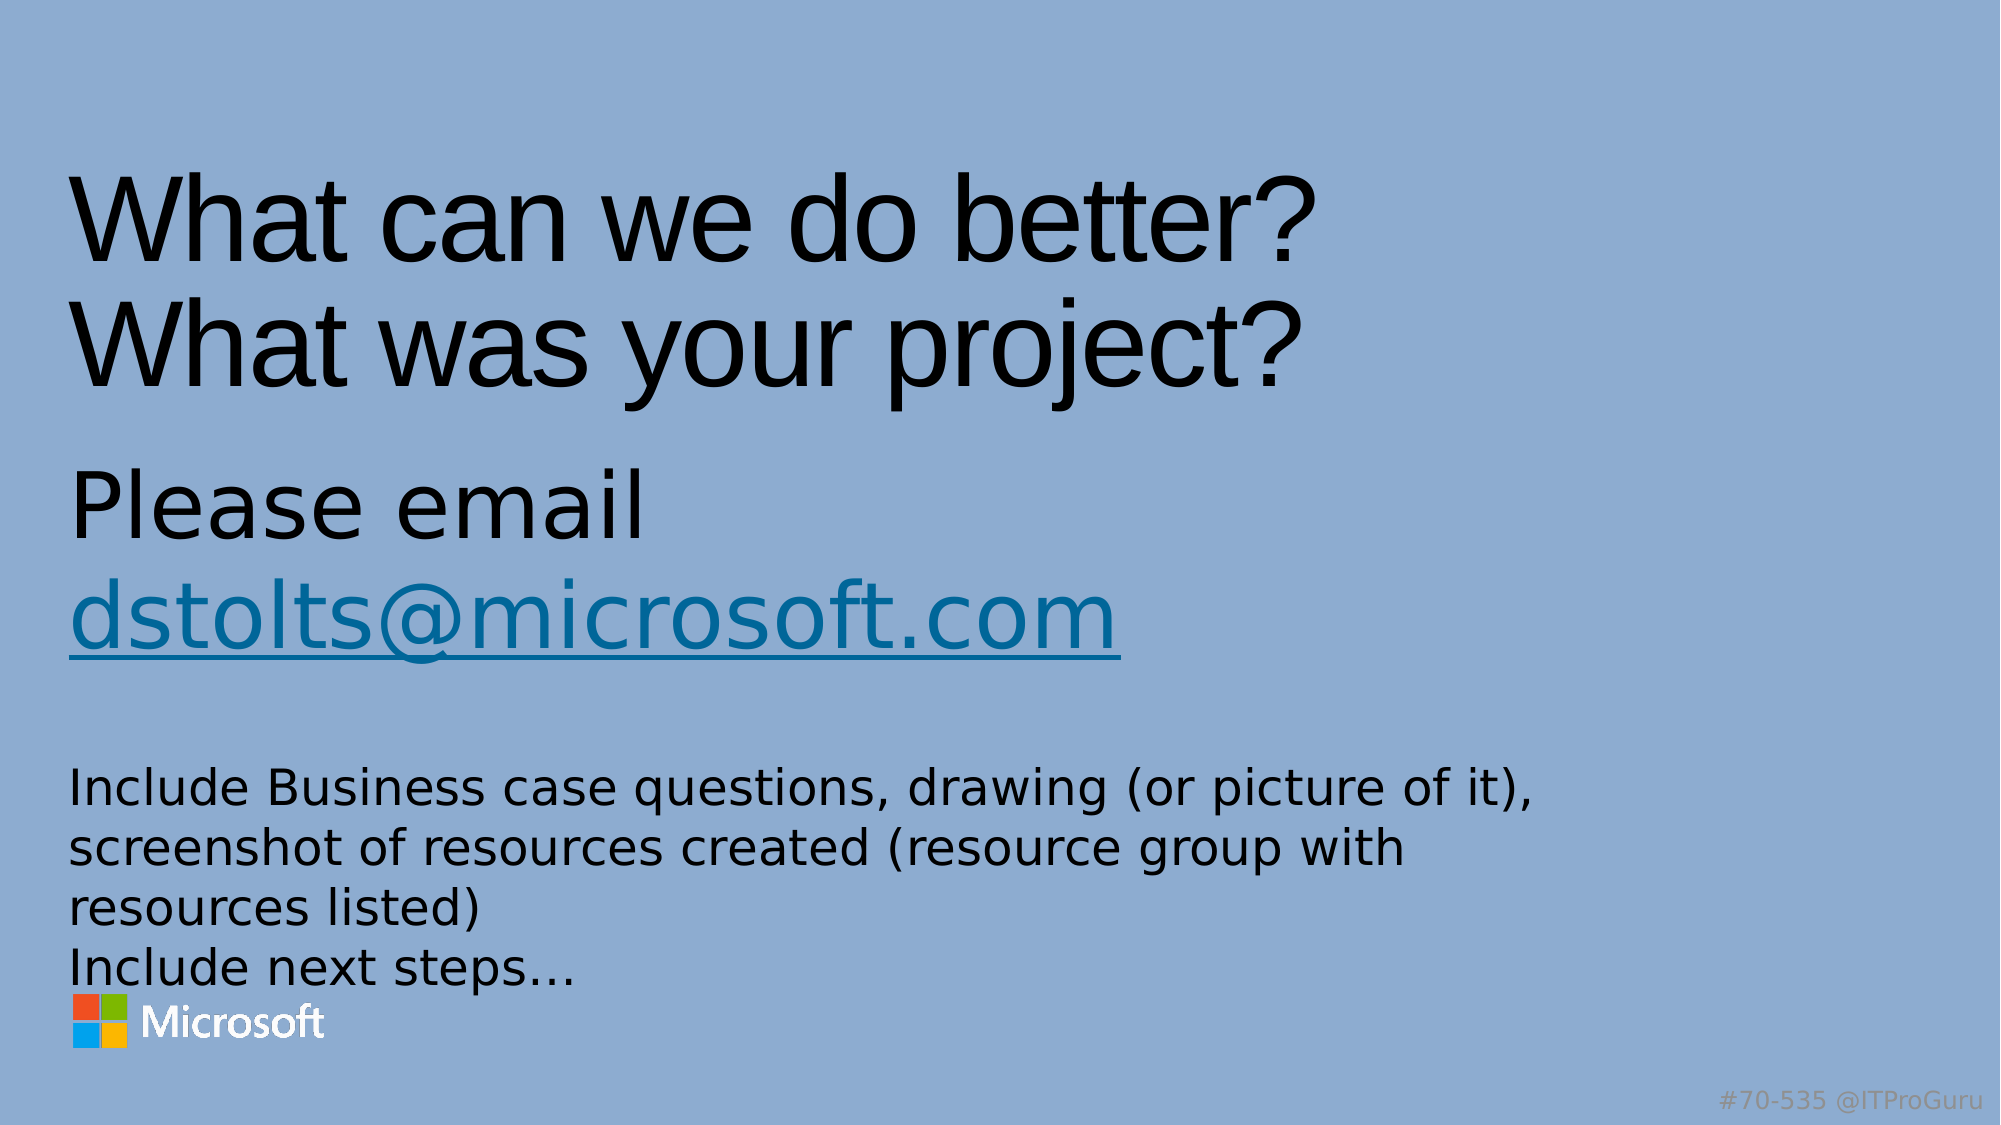

# What can we do better? What was your project?
Please email dstolts@microsoft.com

Include Business case questions, drawing (or picture of it), screenshot of resources created (resource group with resources listed)
Include next steps…